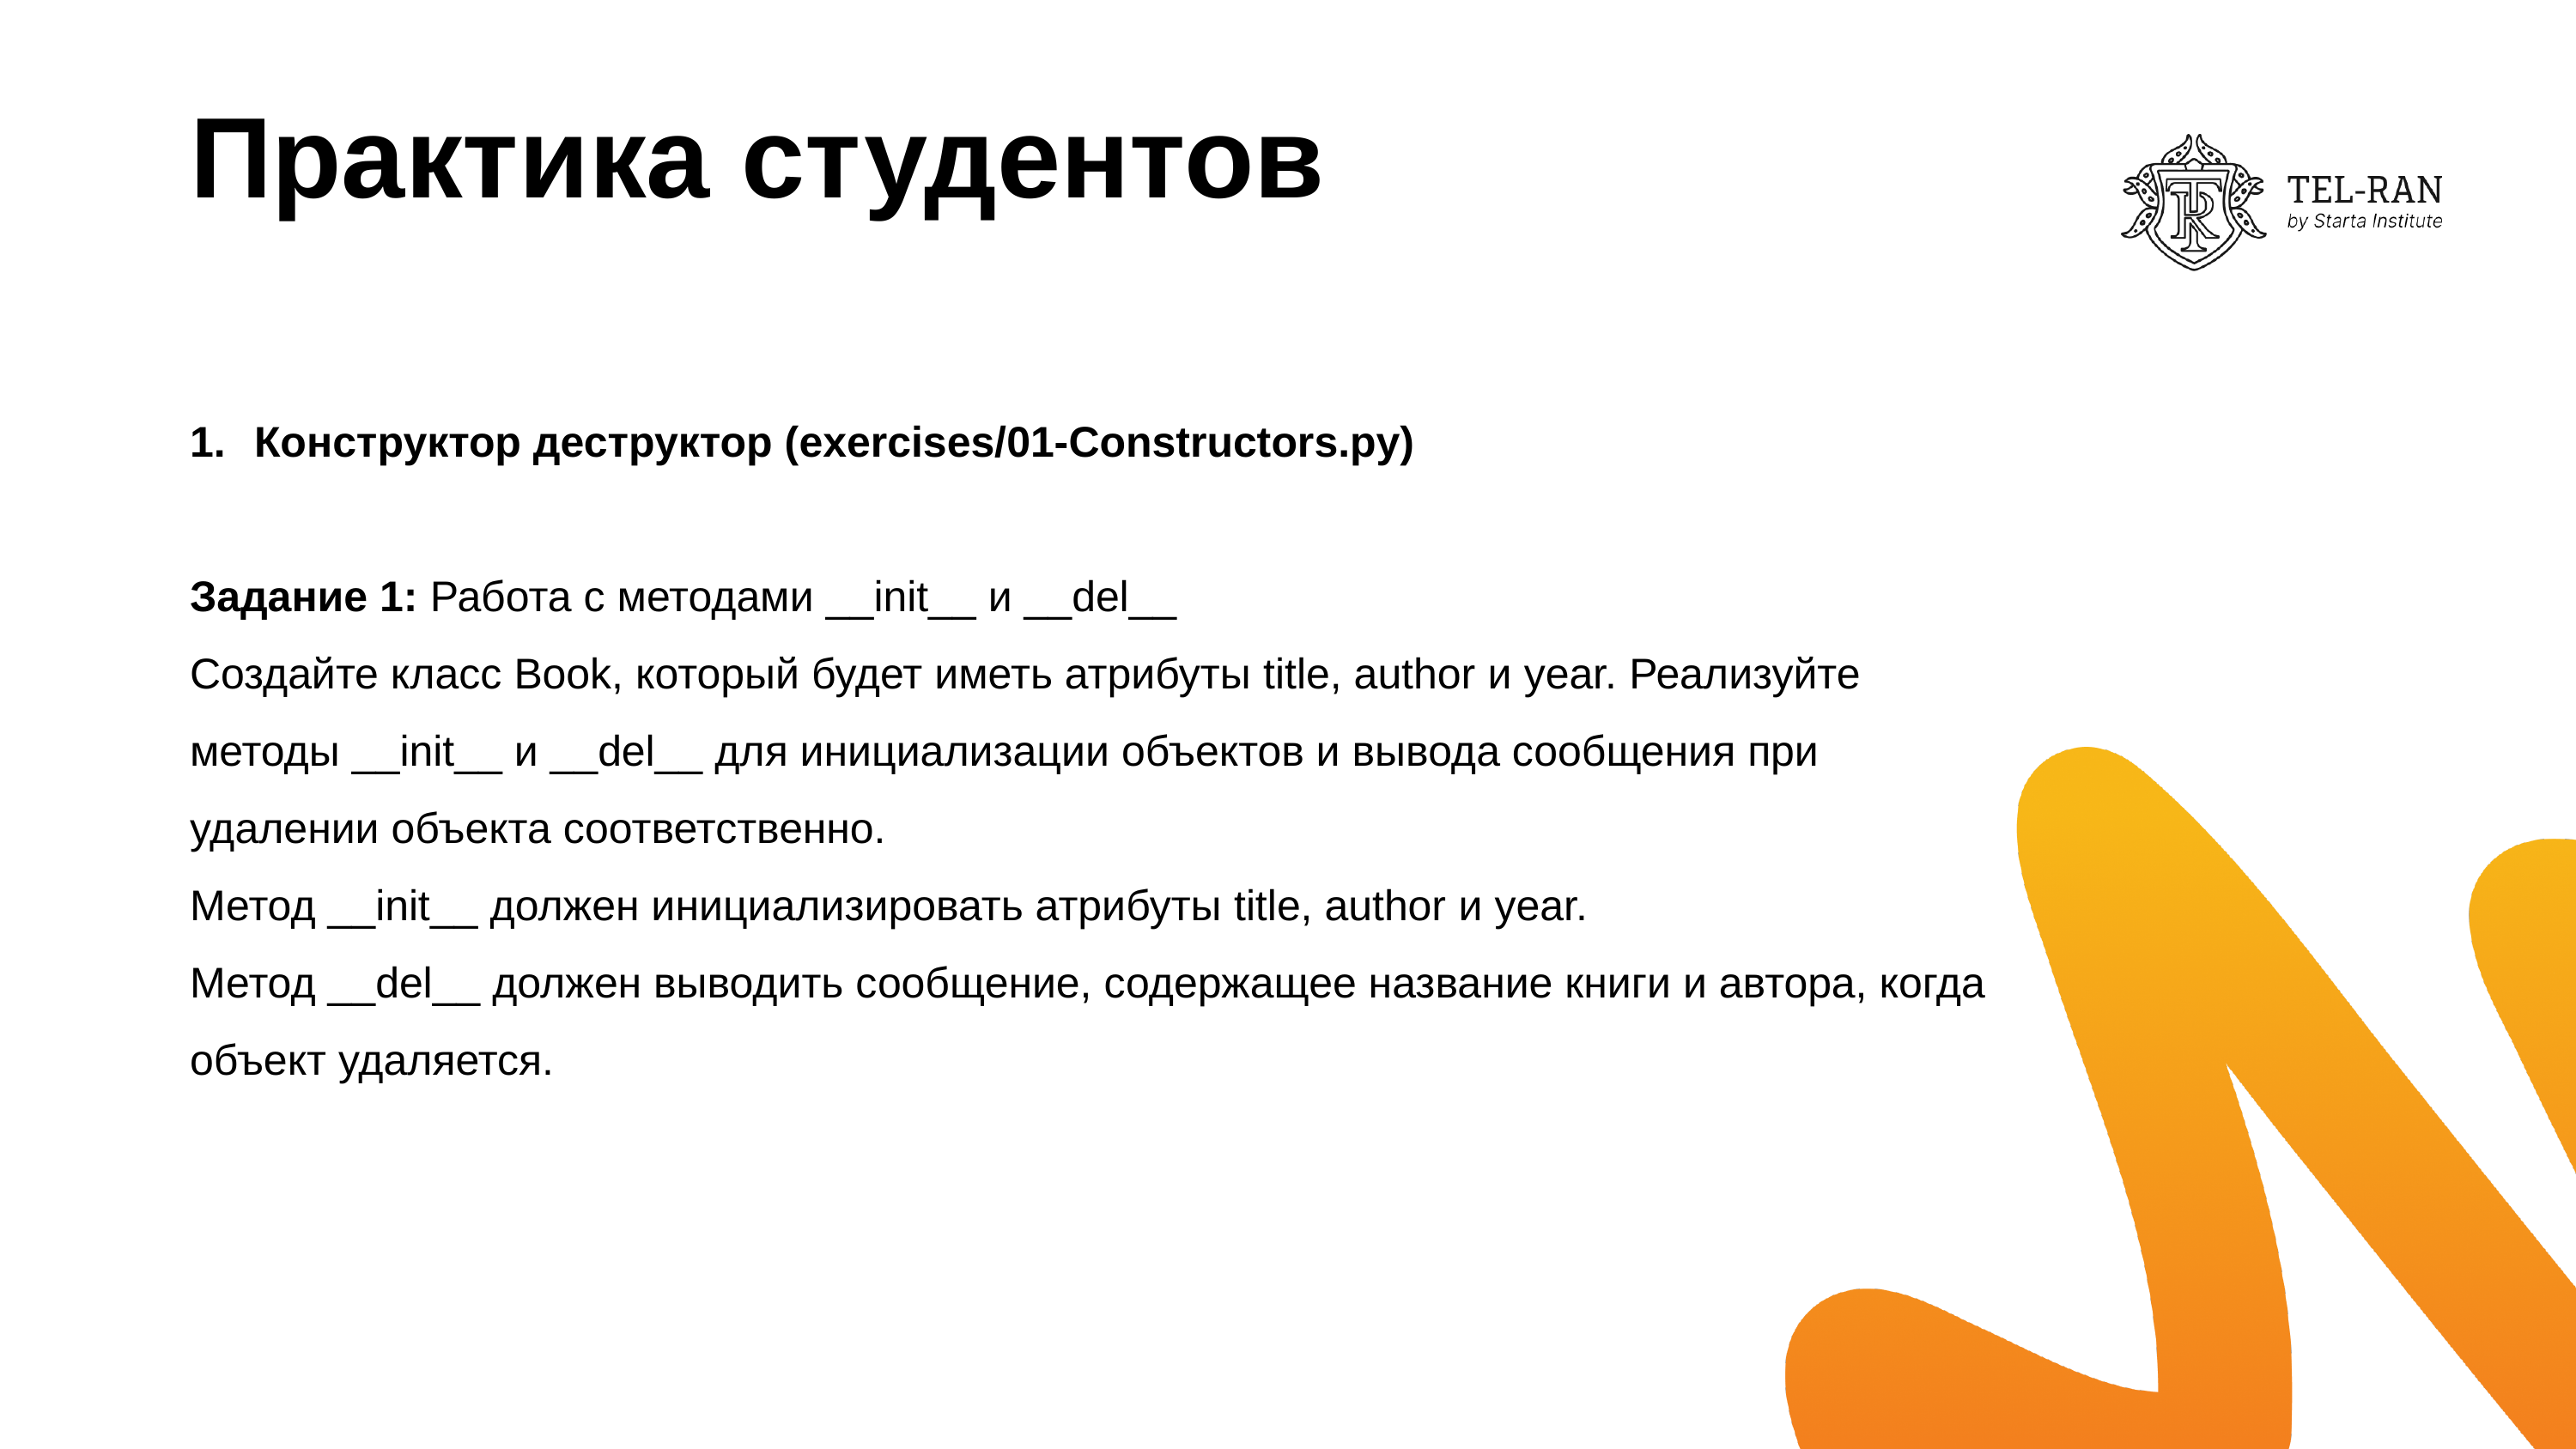

# Практика студентов
Конструктор деструктор (exercises/01-Constructors.py)

Задание 1: Работа с методами __init__ и __del__
Создайте класс Book, который будет иметь атрибуты title, author и year. Реализуйте методы __init__ и __del__ для инициализации объектов и вывода сообщения при удалении объекта соответственно.
Метод __init__ должен инициализировать атрибуты title, author и year.
Метод __del__ должен выводить сообщение, содержащее название книги и автора, когда объект удаляется.